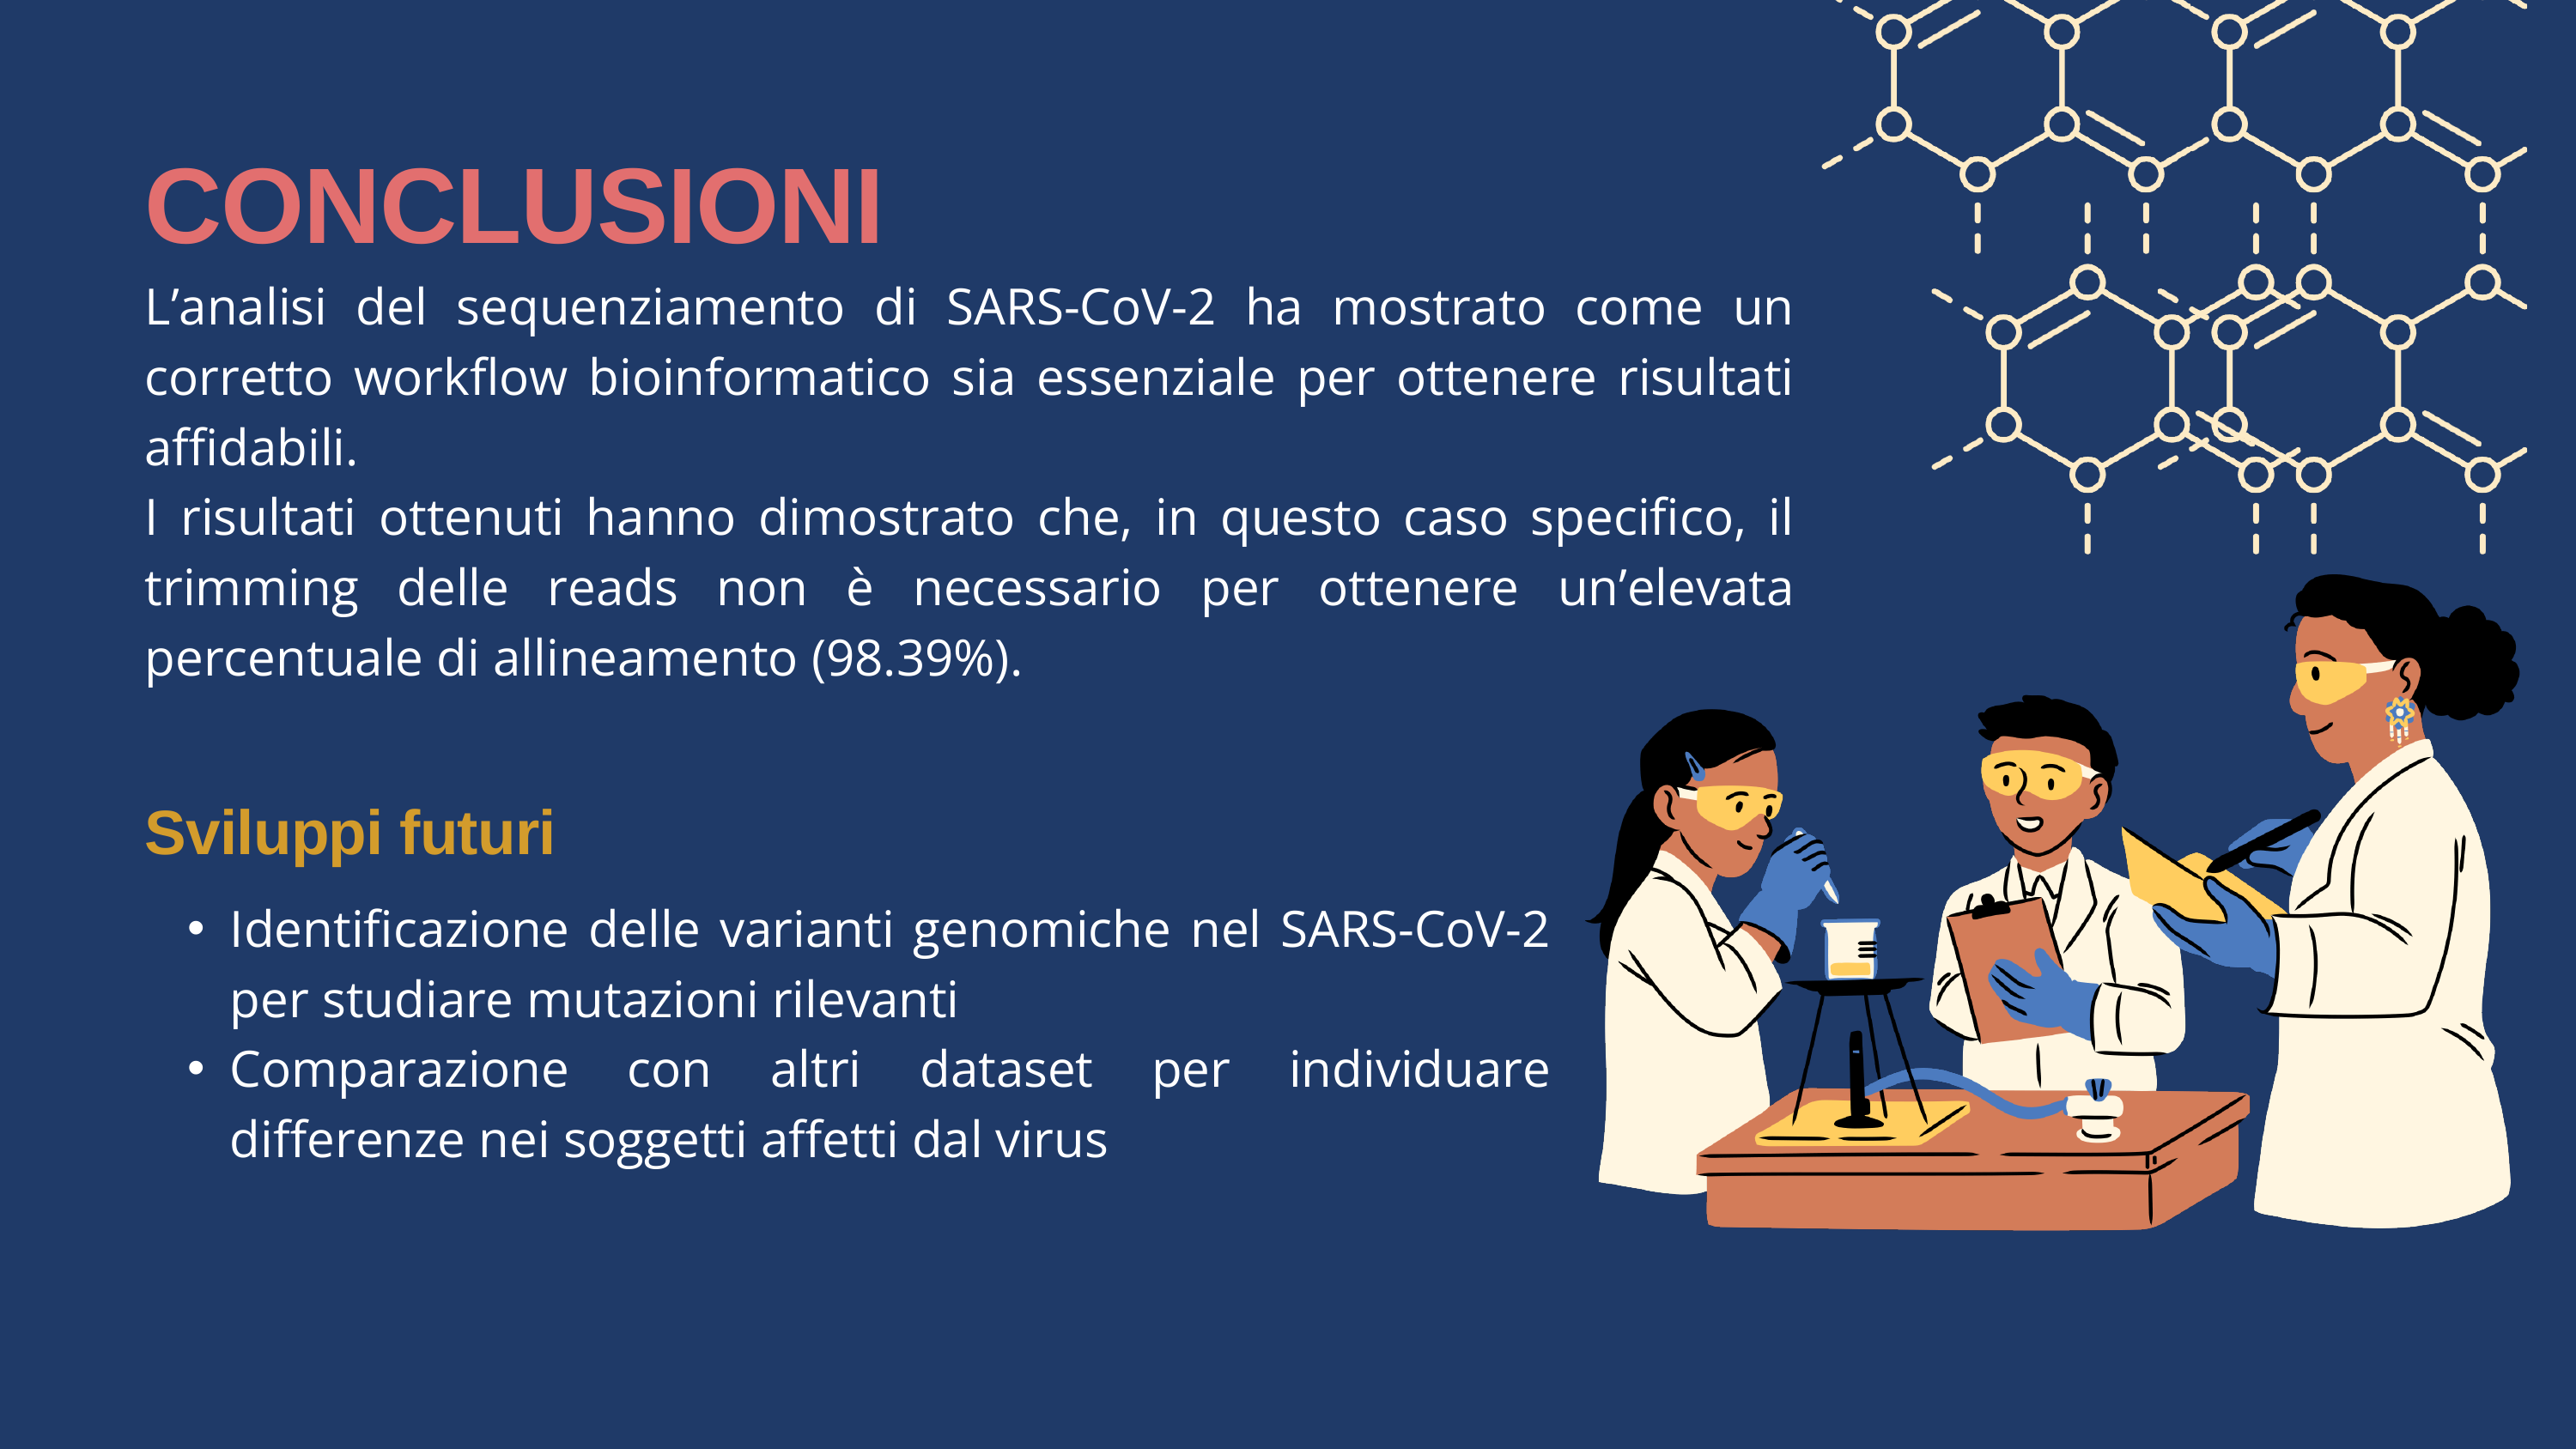

CONCLUSIONI

L’analisi del sequenziamento di SARS-CoV-2 ha mostrato come un corretto workflow bioinformatico sia essenziale per ottenere risultati affidabili.
I risultati ottenuti hanno dimostrato che, in questo caso specifico, il trimming delle reads non è necessario per ottenere un’elevata percentuale di allineamento (98.39%).

Sviluppi futuri
Identificazione delle varianti genomiche nel SARS-CoV-2 per studiare mutazioni rilevanti
Comparazione con altri dataset per individuare differenze nei soggetti affetti dal virus